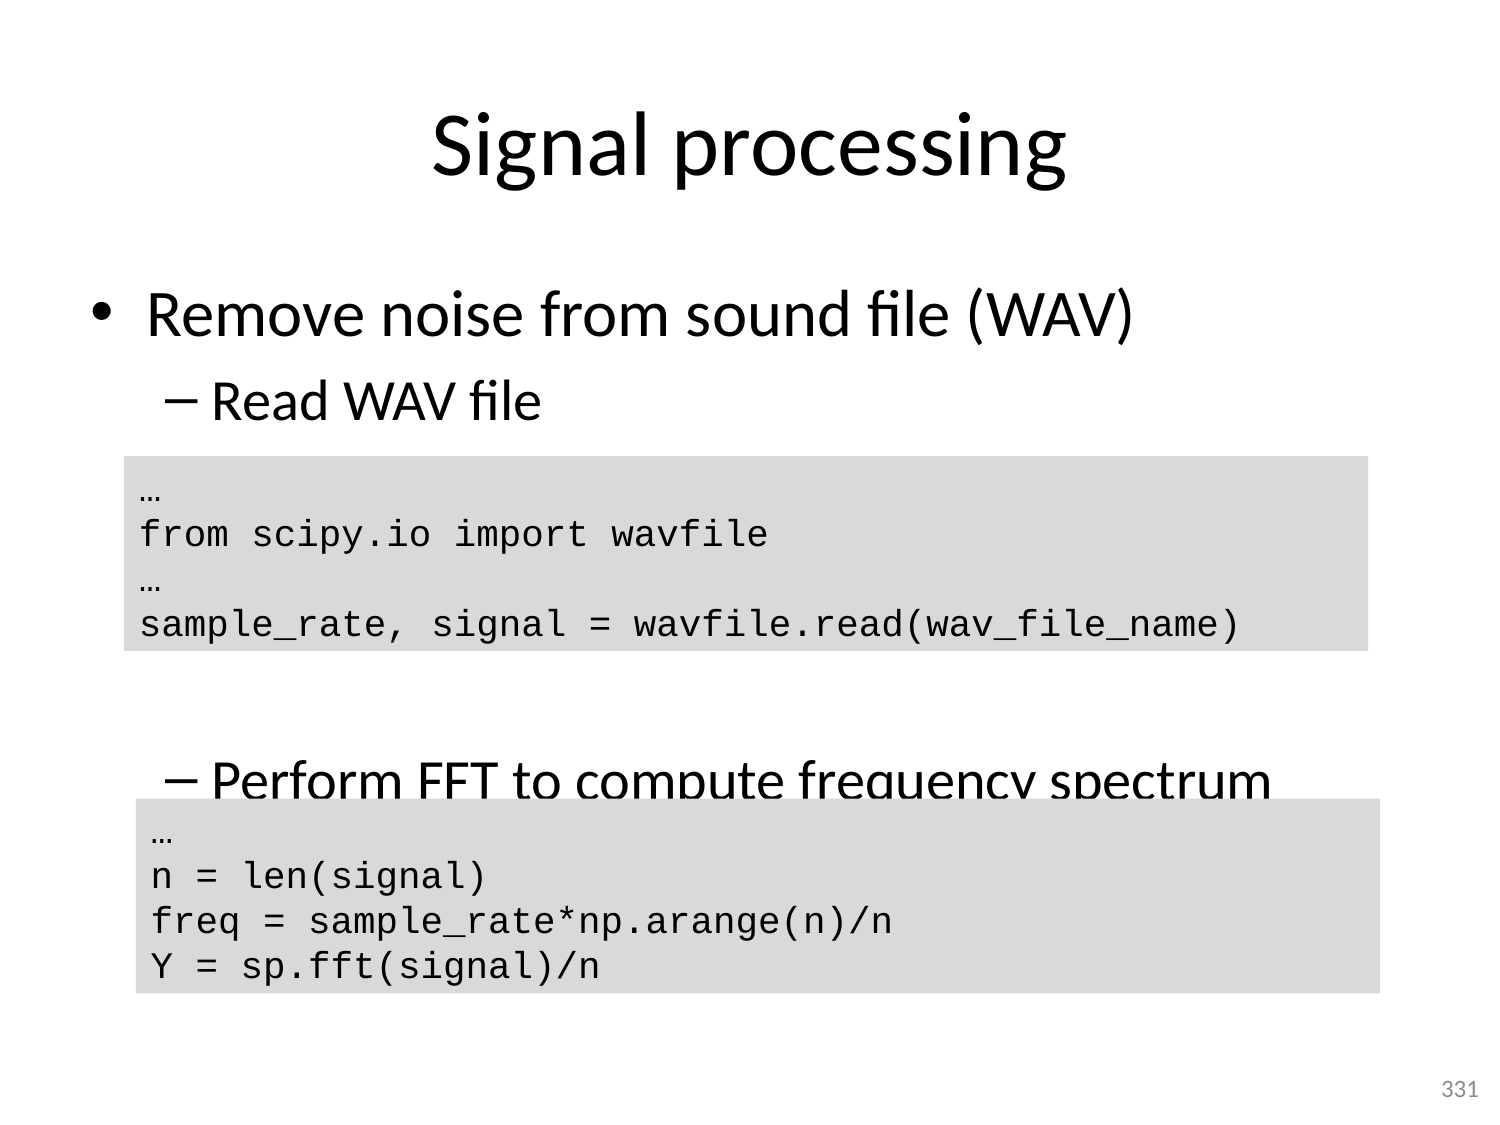

# Signal processing
Remove noise from sound file (WAV)
Read WAV file

Perform FFT to compute frequency spectrum
…
from scipy.io import wavfile
…
sample_rate, signal = wavfile.read(wav_file_name)
…
n = len(signal)
freq = sample_rate*np.arange(n)/n
Y = sp.fft(signal)/n
331